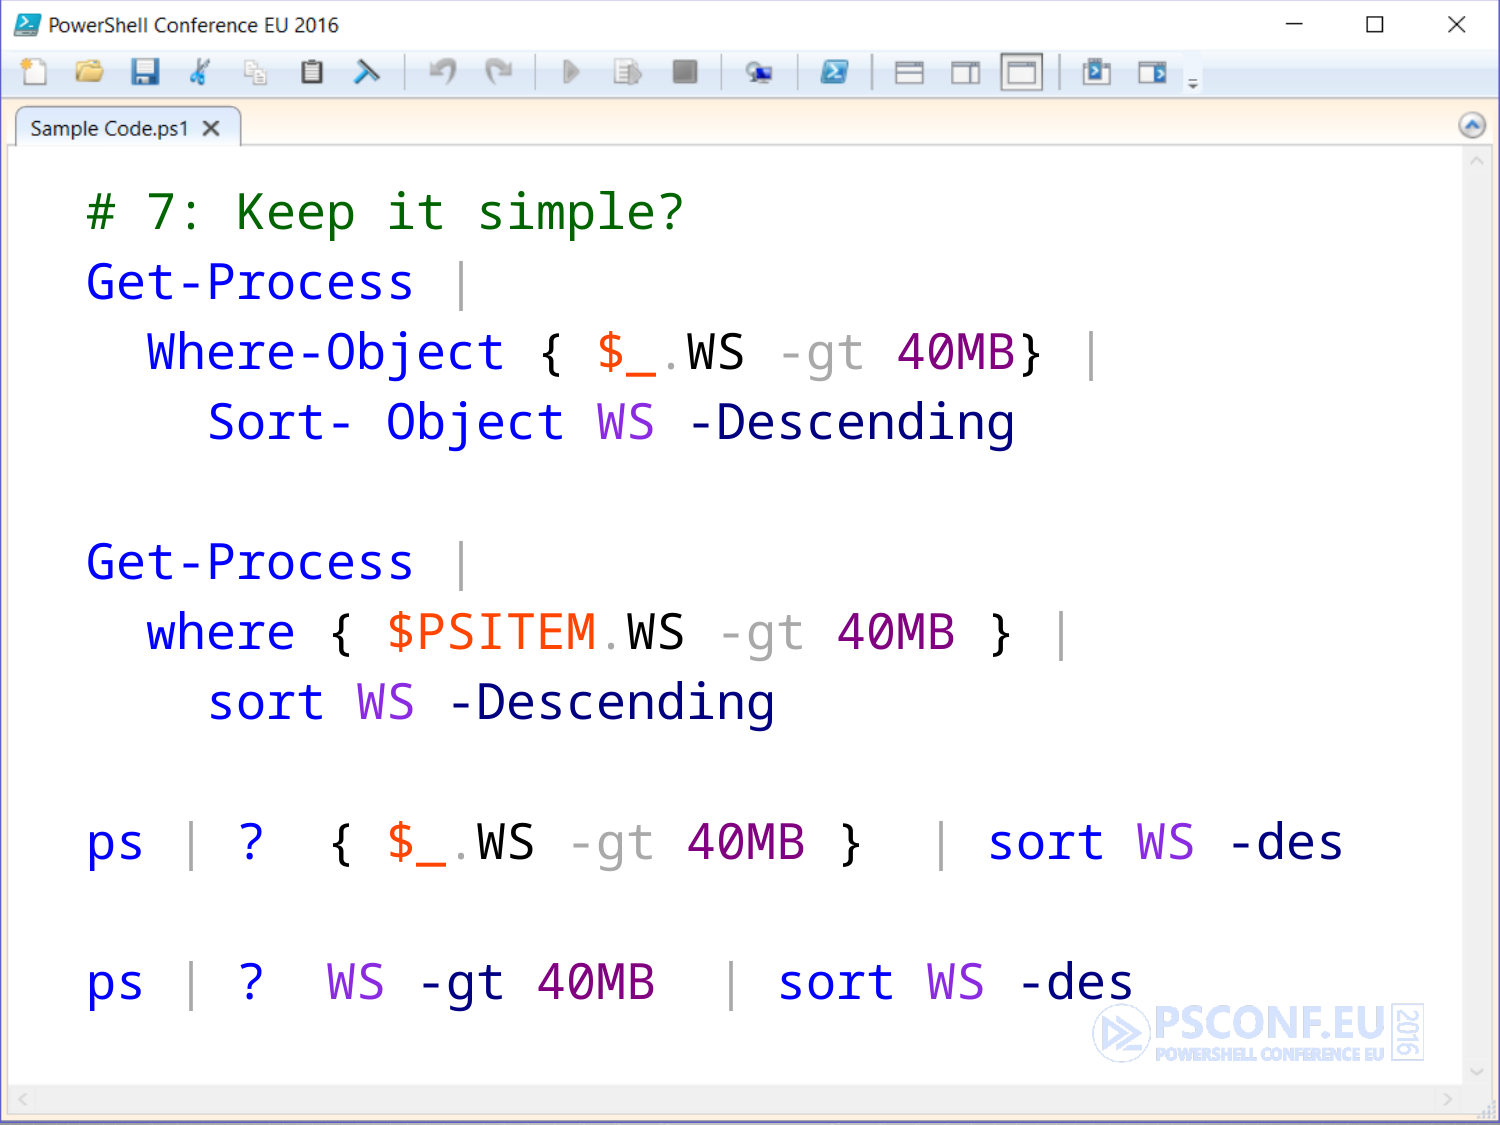

# 7: Keep it simple?
 Get-Process |
   Where-Object { $_.WS -gt 40MB} |
     Sort- Object WS -Descending

 Get-Process |
   where { $PSITEM.WS -gt 40MB } |
     sort WS -Descending

 ps | ?  { $_.WS -gt 40MB }  | sort WS -des

 ps | ?  WS -gt 40MB  | sort WS -des